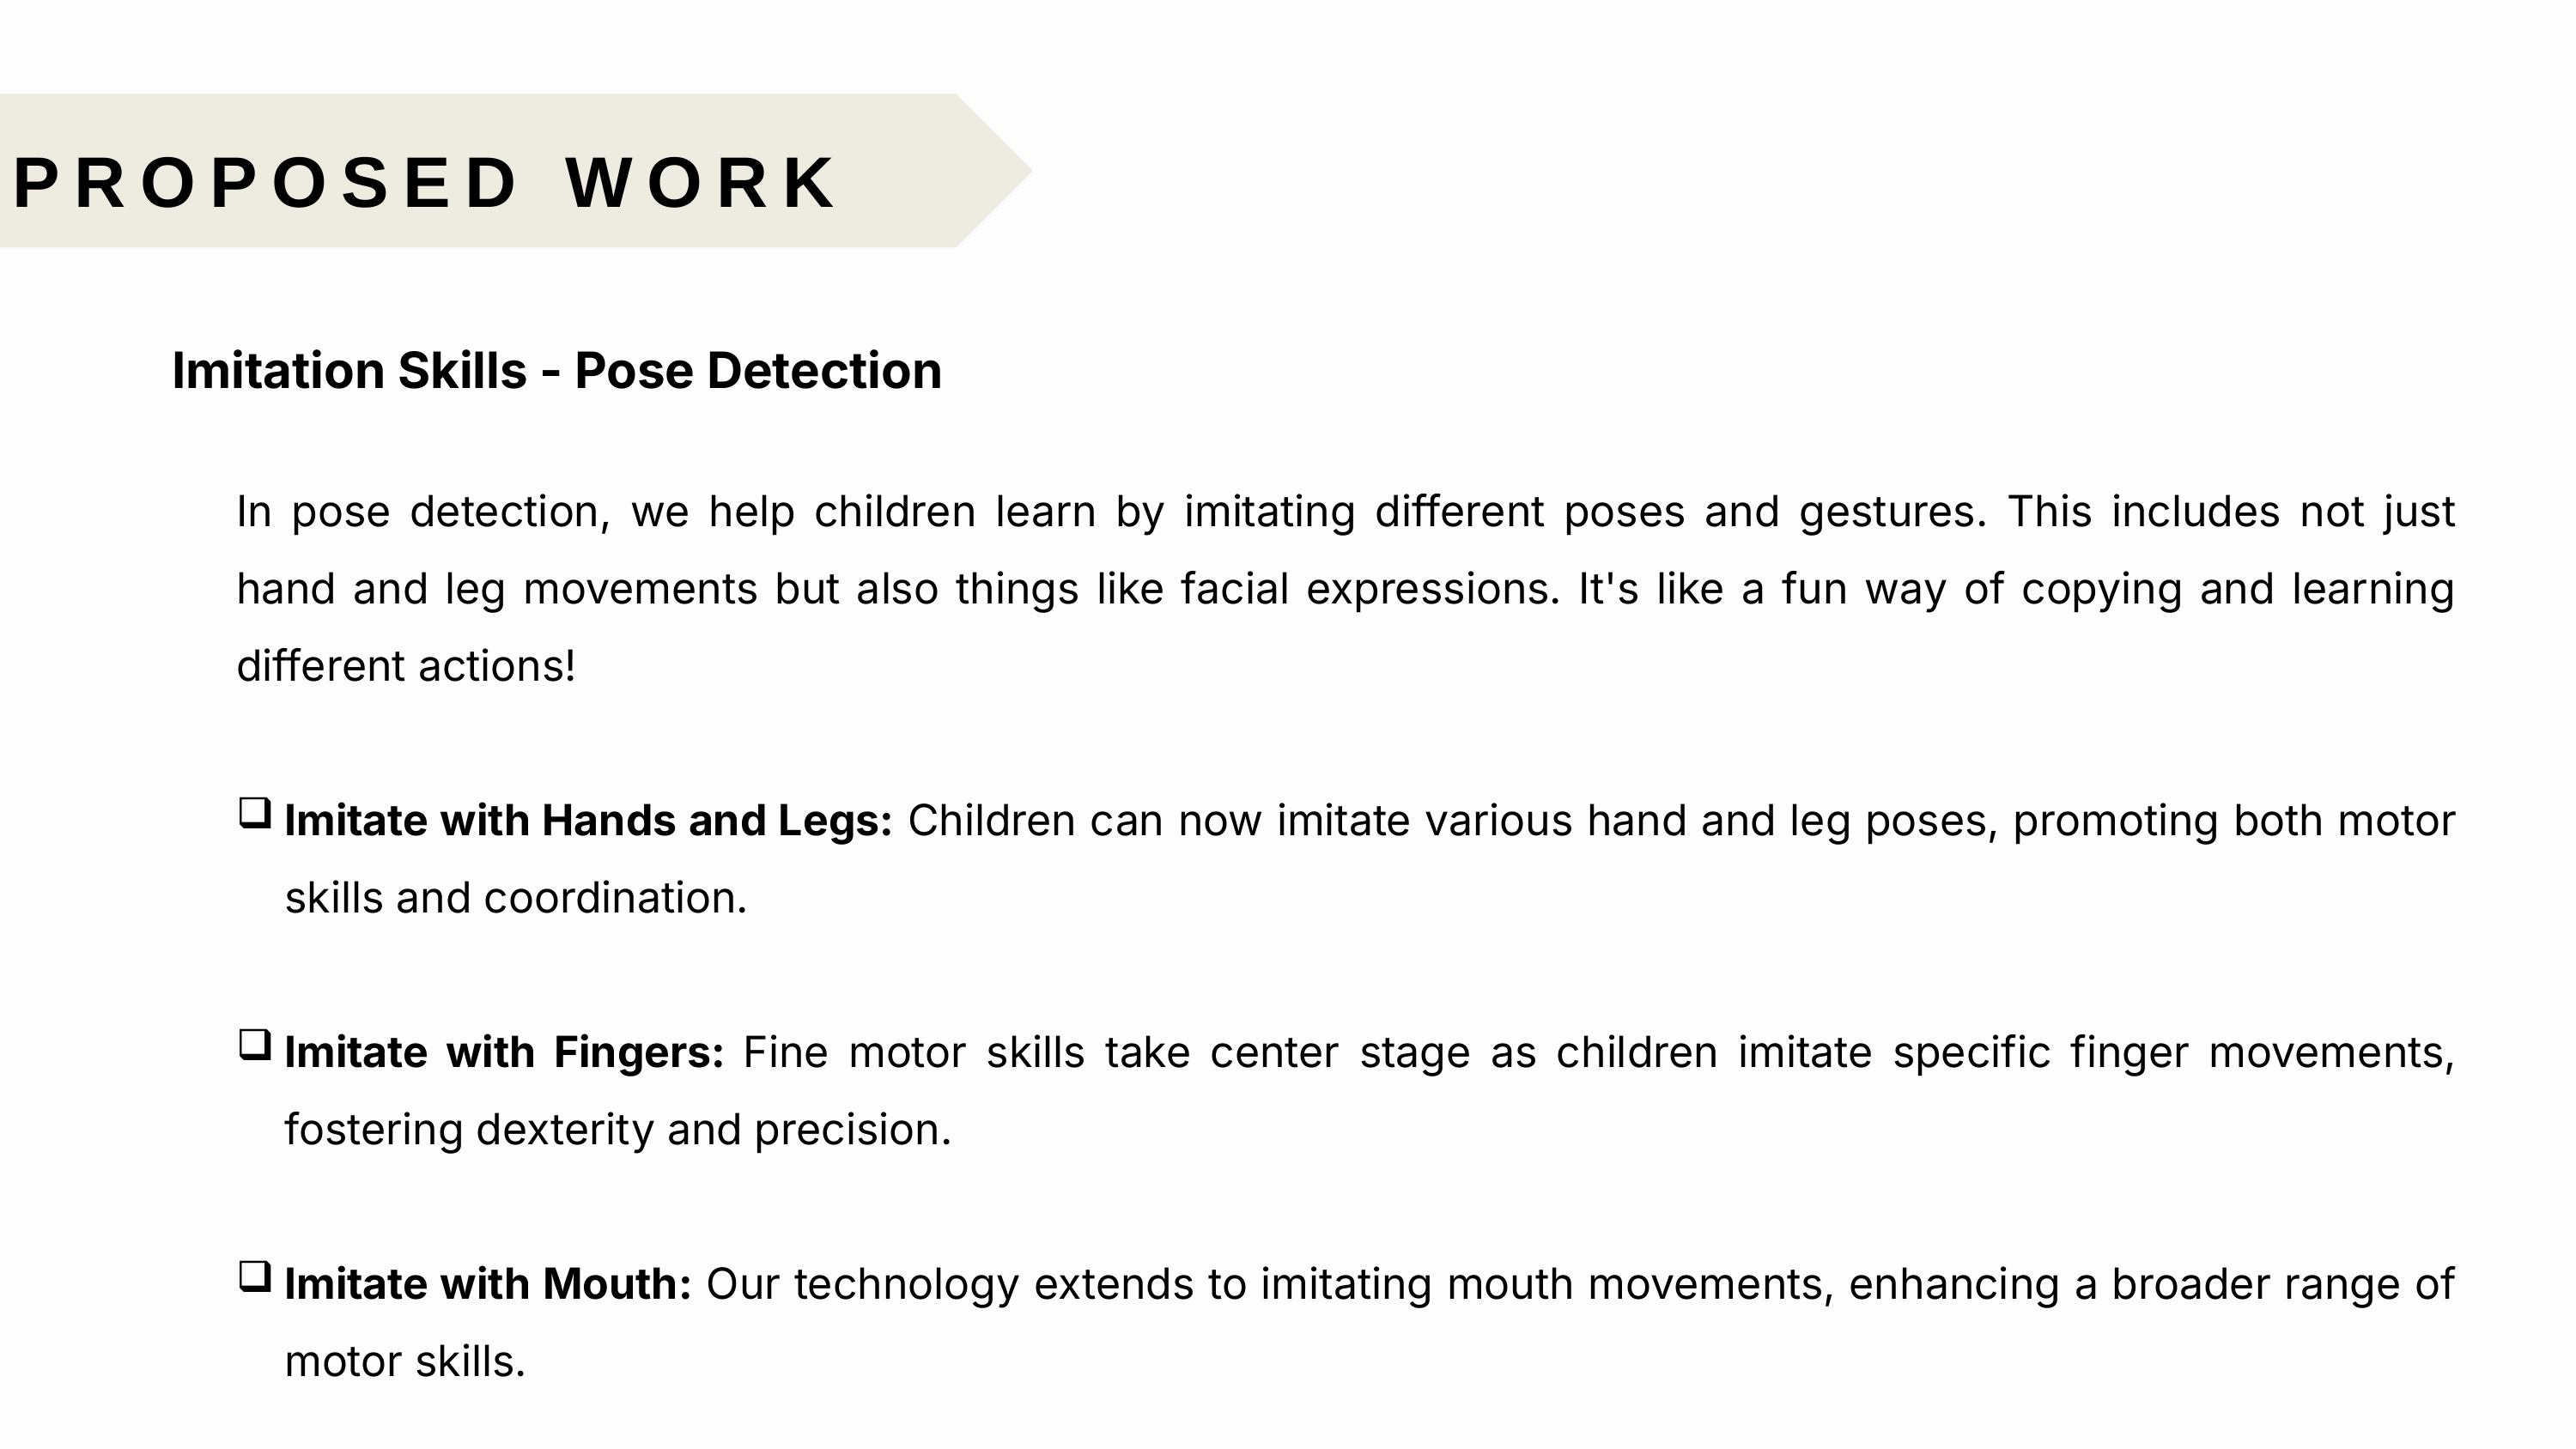

PROPOSED WORK
Imitation Skills - Pose Detection

In pose detection, we help children learn by imitating different poses and gestures. This includes not just hand and leg movements but also things like facial expressions. It's like a fun way of copying and learning different actions!

Imitate with Hands and Legs: Children can now imitate various hand and leg poses, promoting both motor skills and coordination.

Imitate with Fingers: Fine motor skills take center stage as children imitate specific finger movements, fostering dexterity and precision.

Imitate with Mouth: Our technology extends to imitating mouth movements, enhancing a broader range of motor skills.